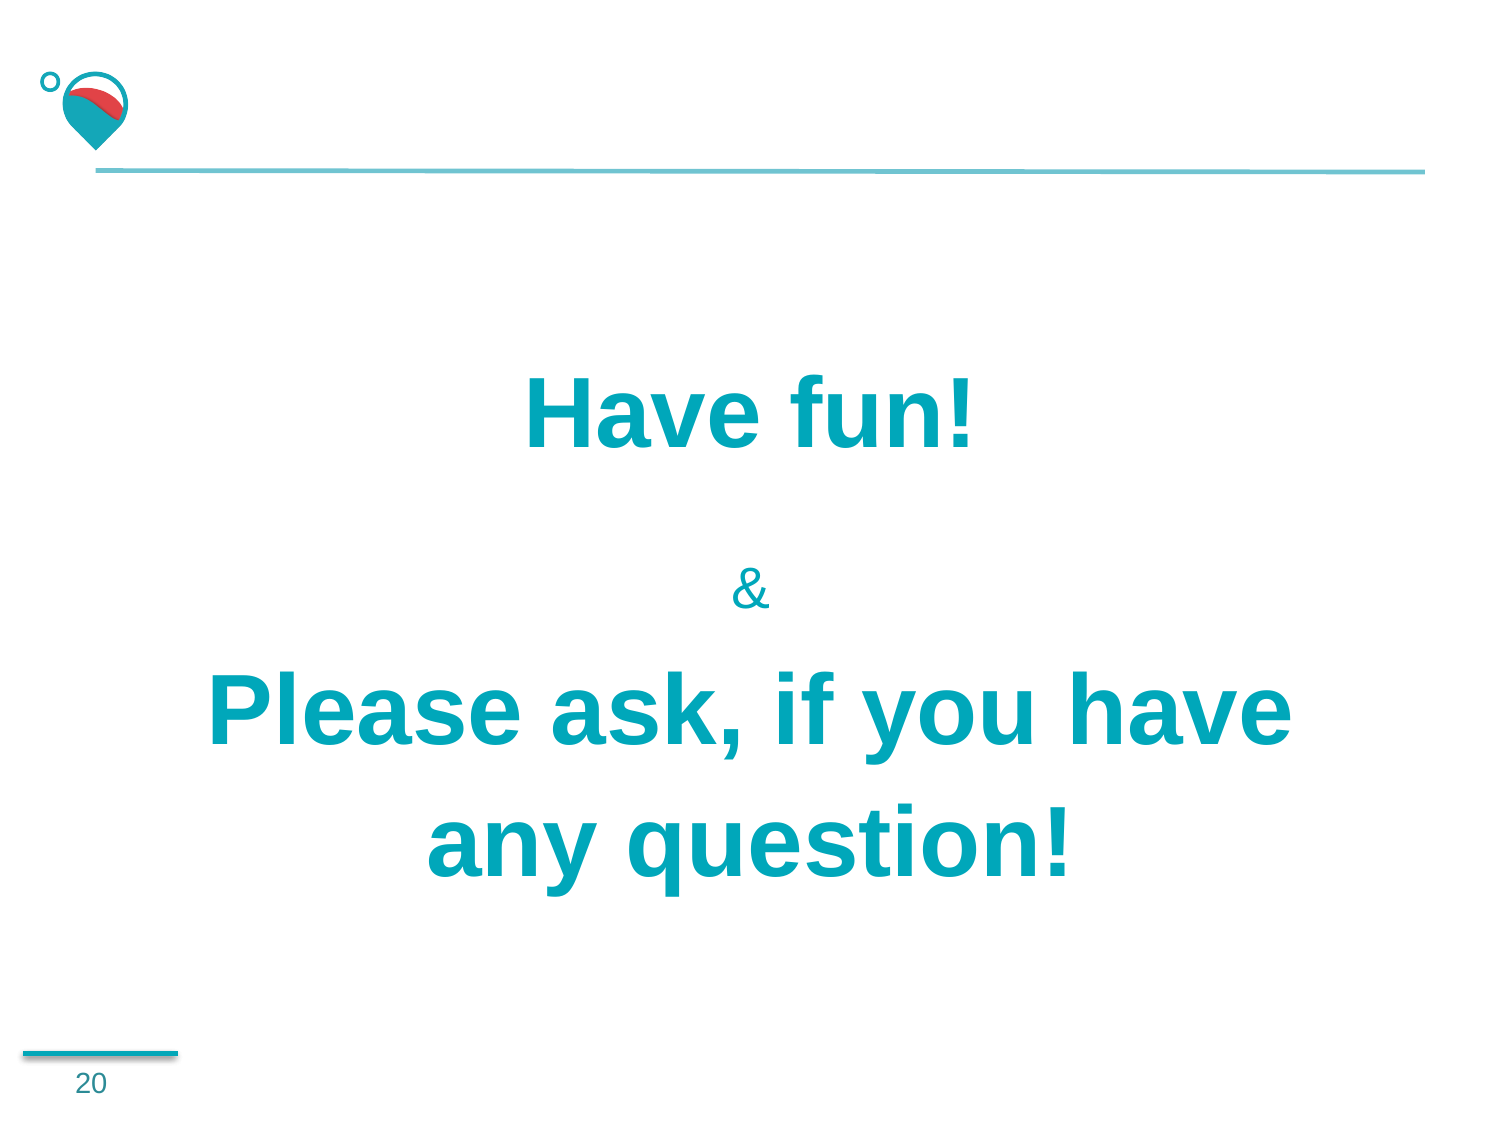

Have fun!
&
Please ask, if you have any question!